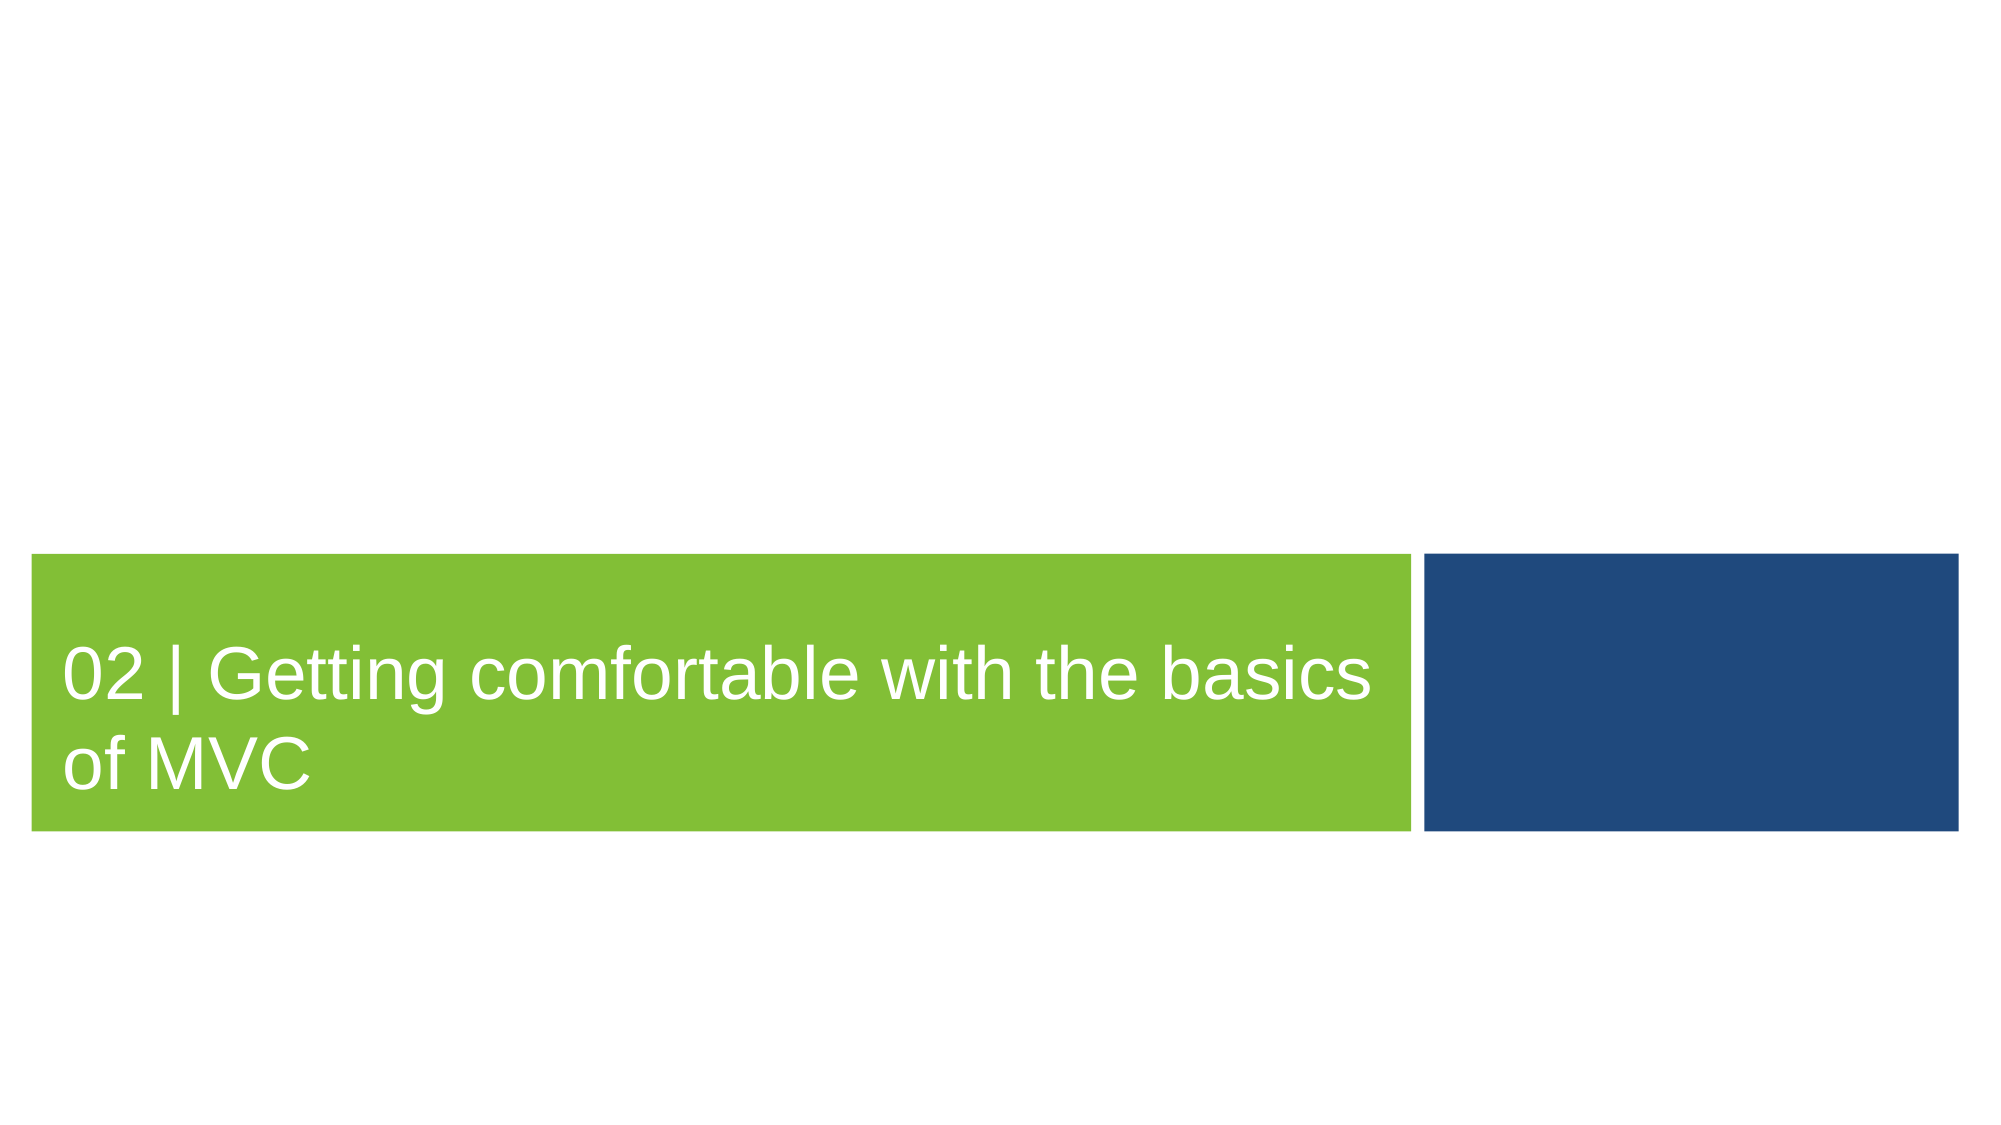

02 | Getting comfortable with the basics of MVC